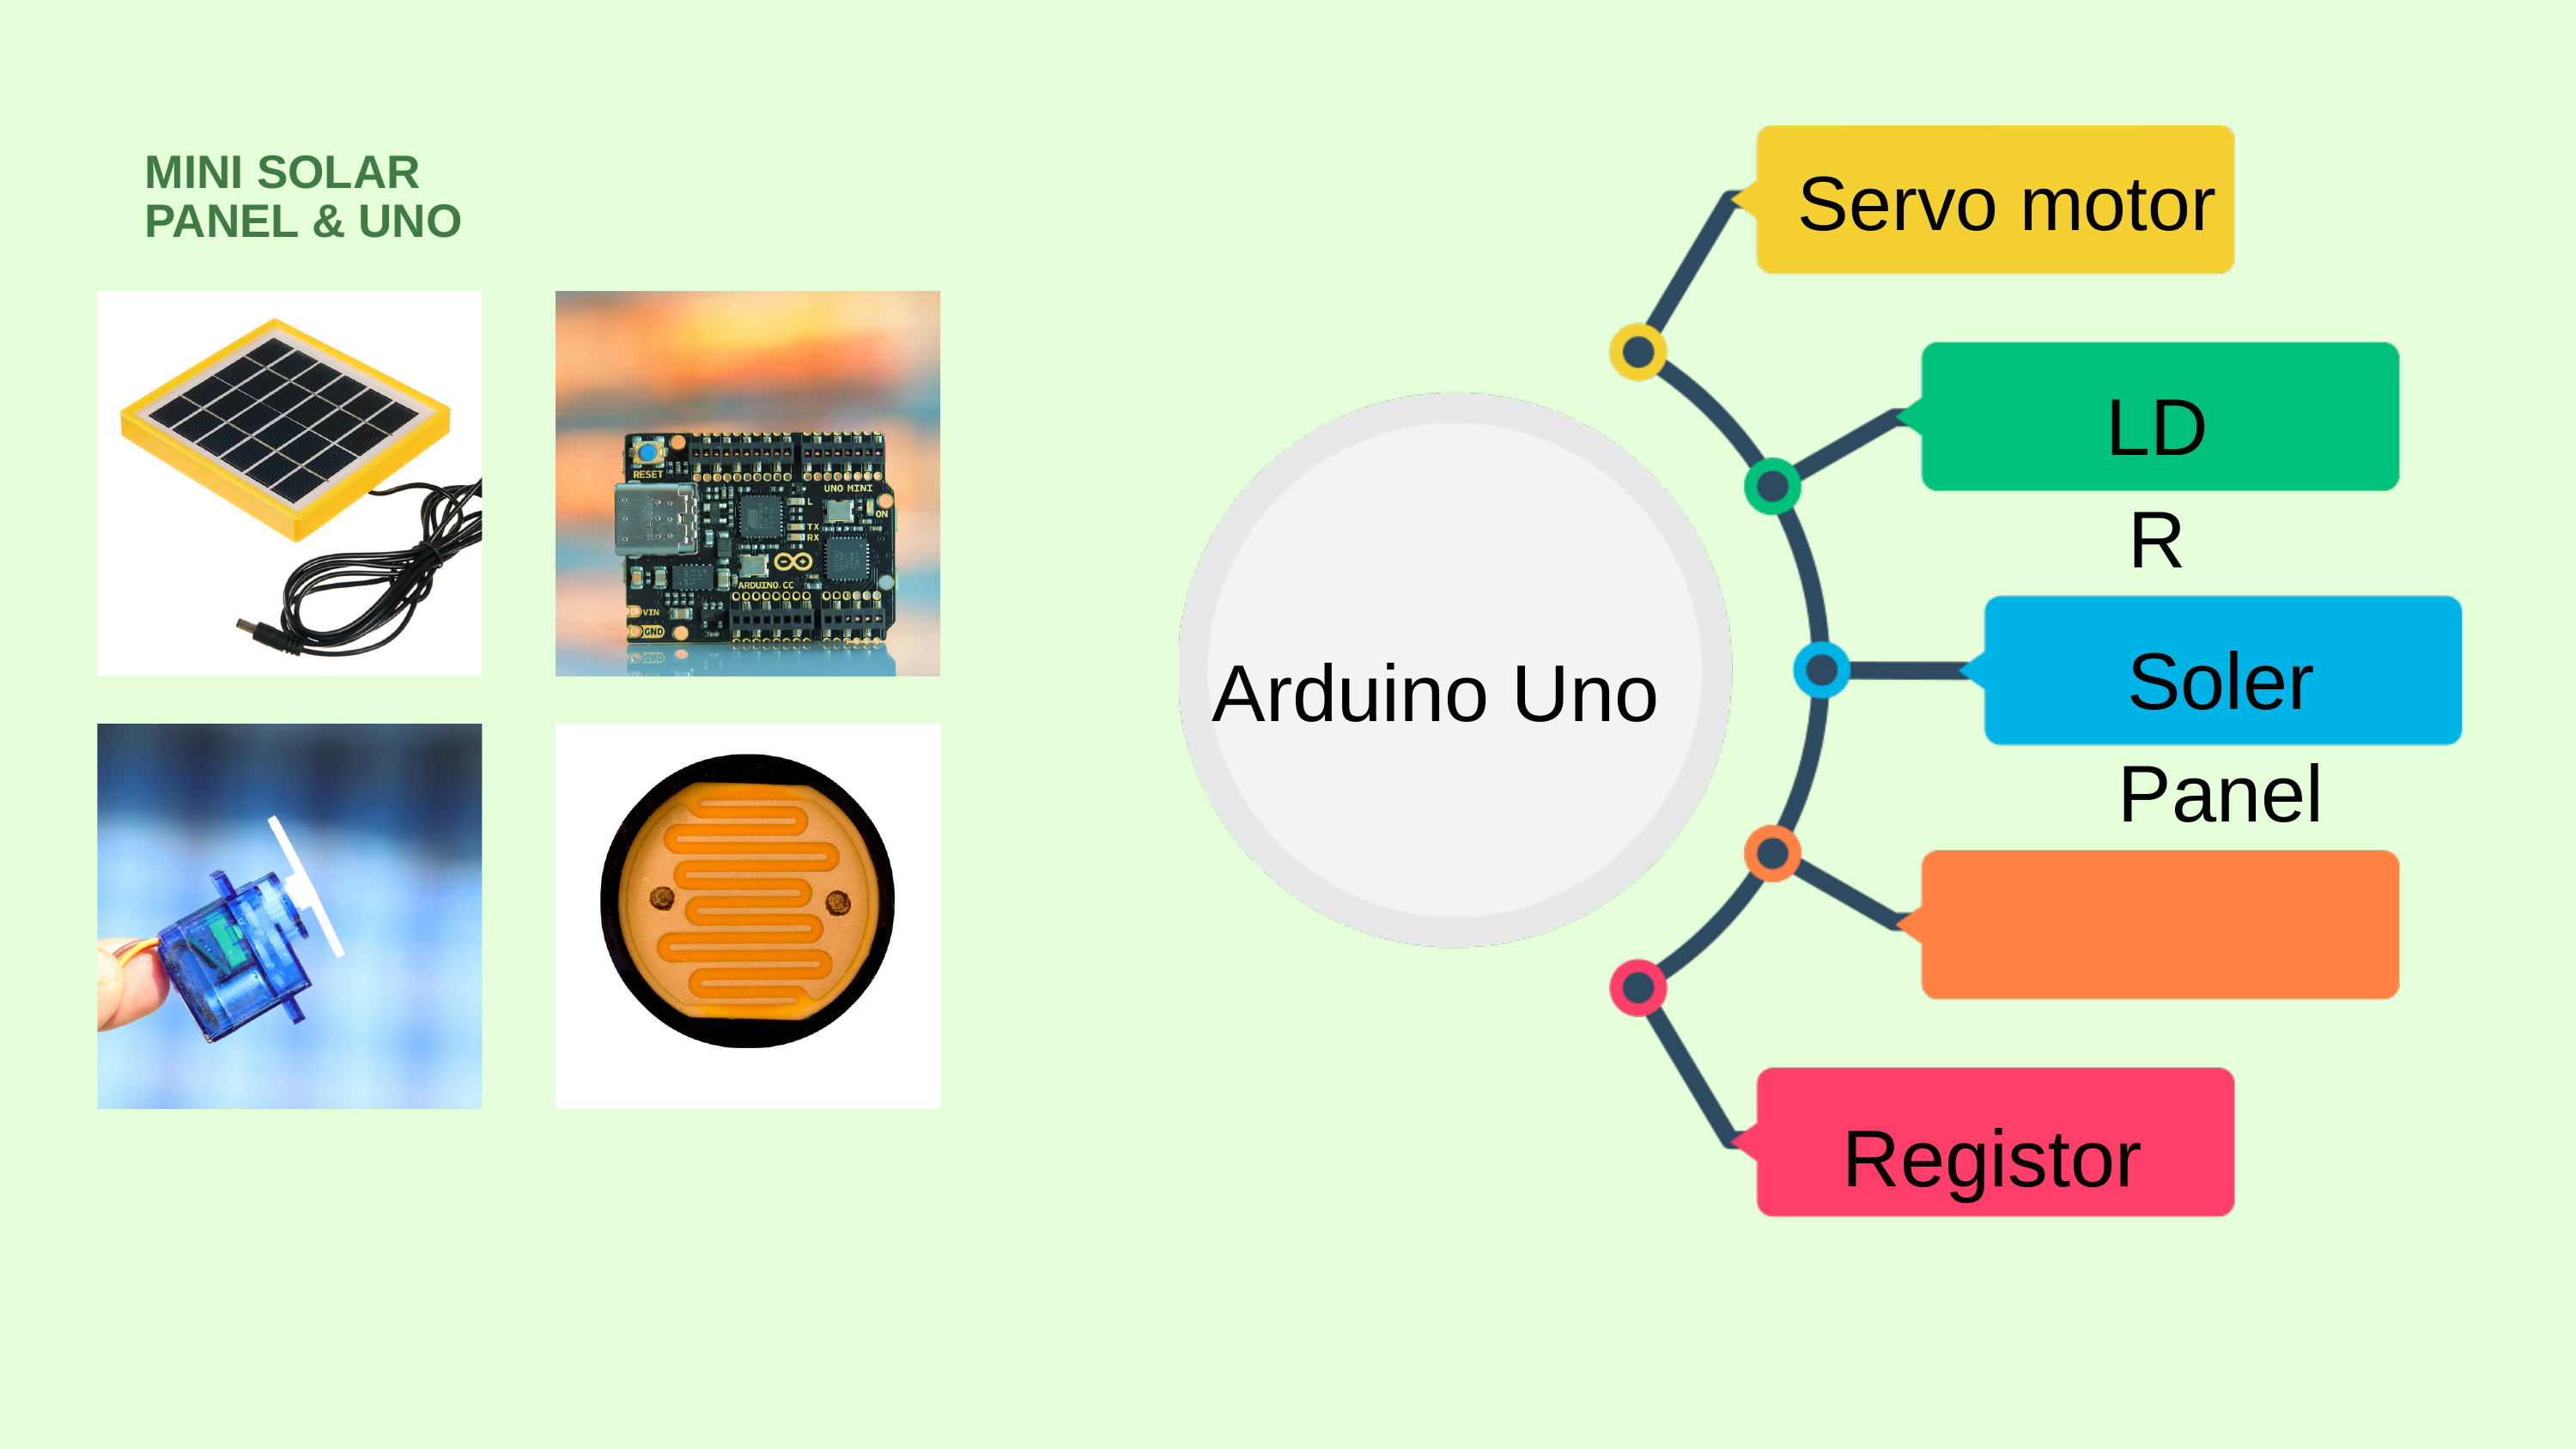

Servo motor
MINI SOLAR  PANEL & UNO

LDR
Soler Panel
Arduino Uno

Registor